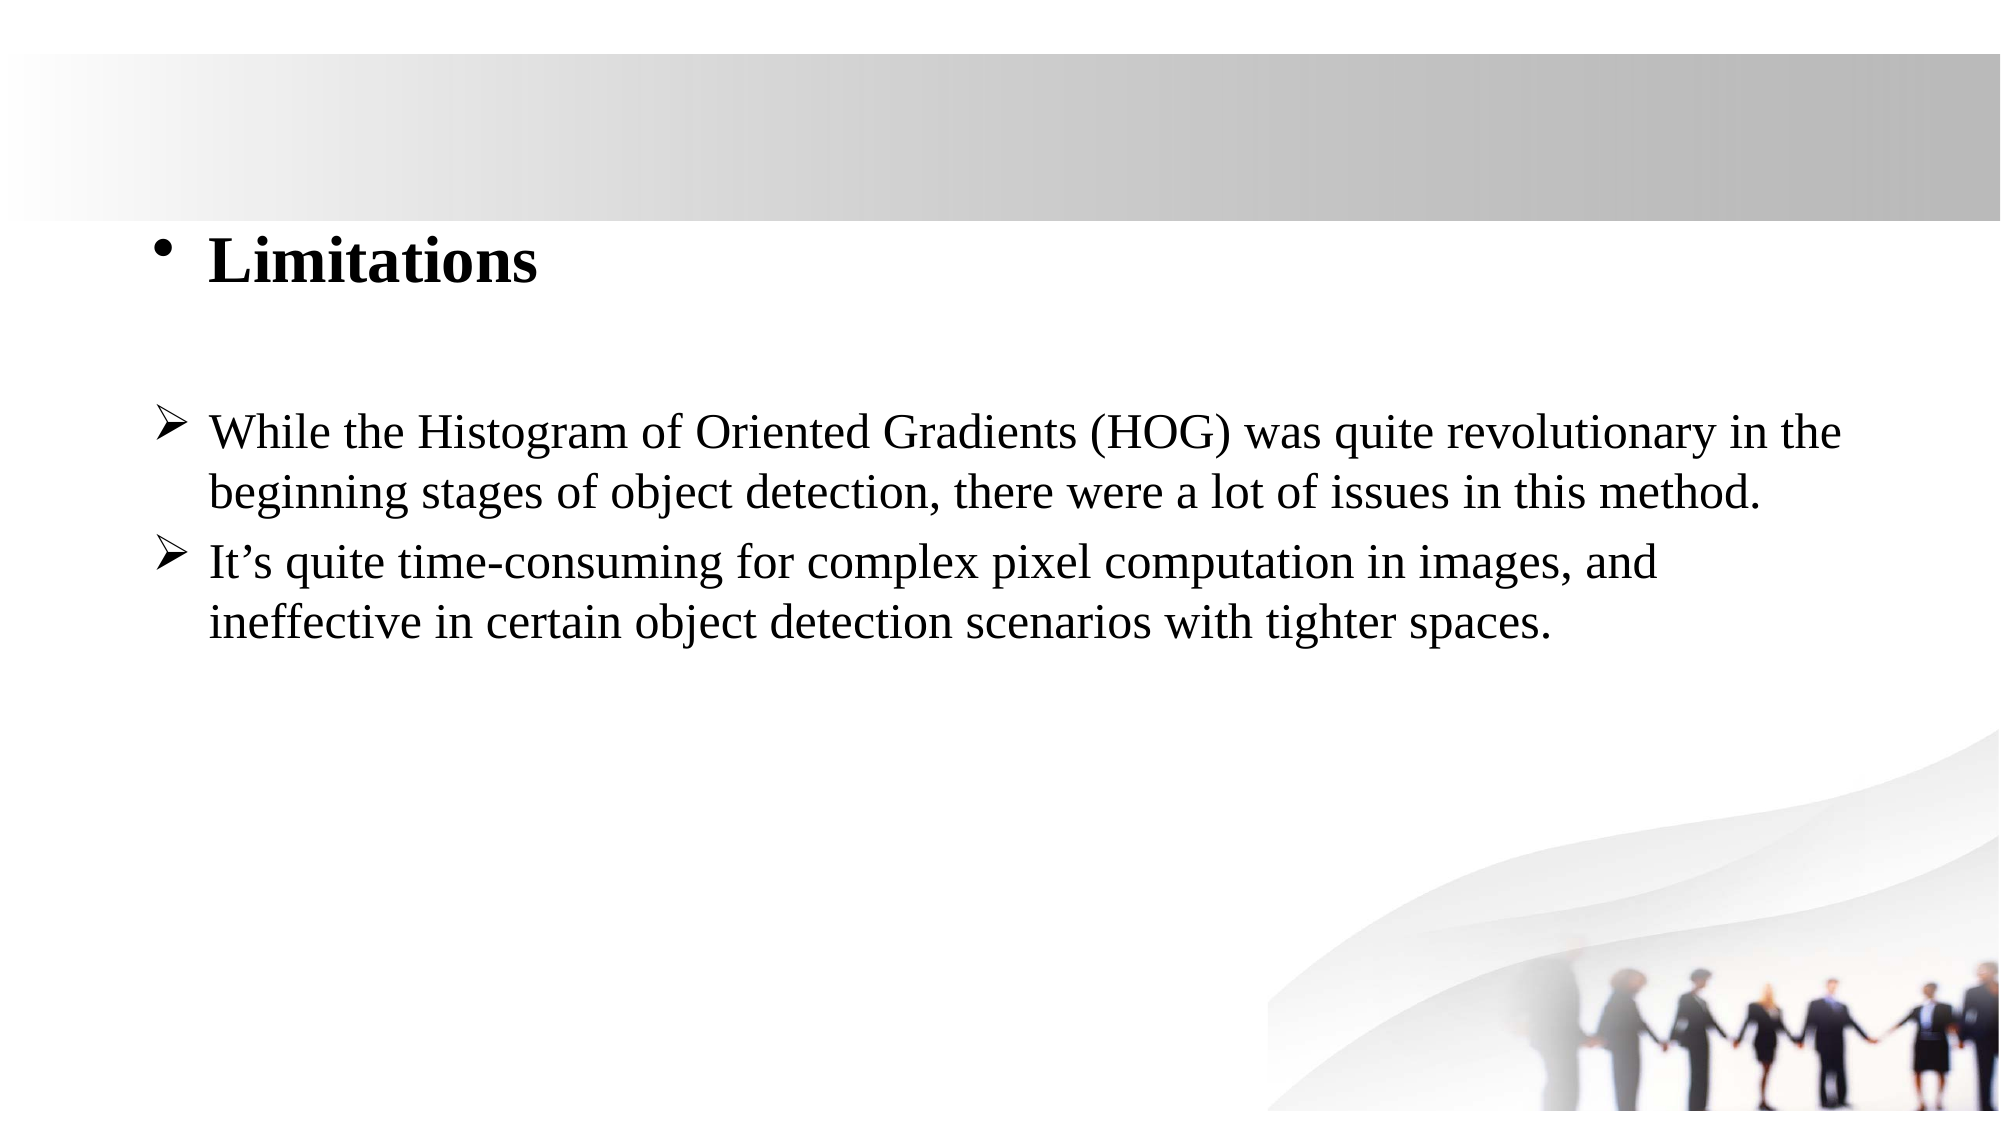

Limitations

While the Histogram of Oriented Gradients (HOG) was quite revolutionary in the beginning stages of object detection, there were a lot of issues in this method.
It’s quite time-consuming for complex pixel computation in images, and ineffective in certain object detection scenarios with tighter spaces.